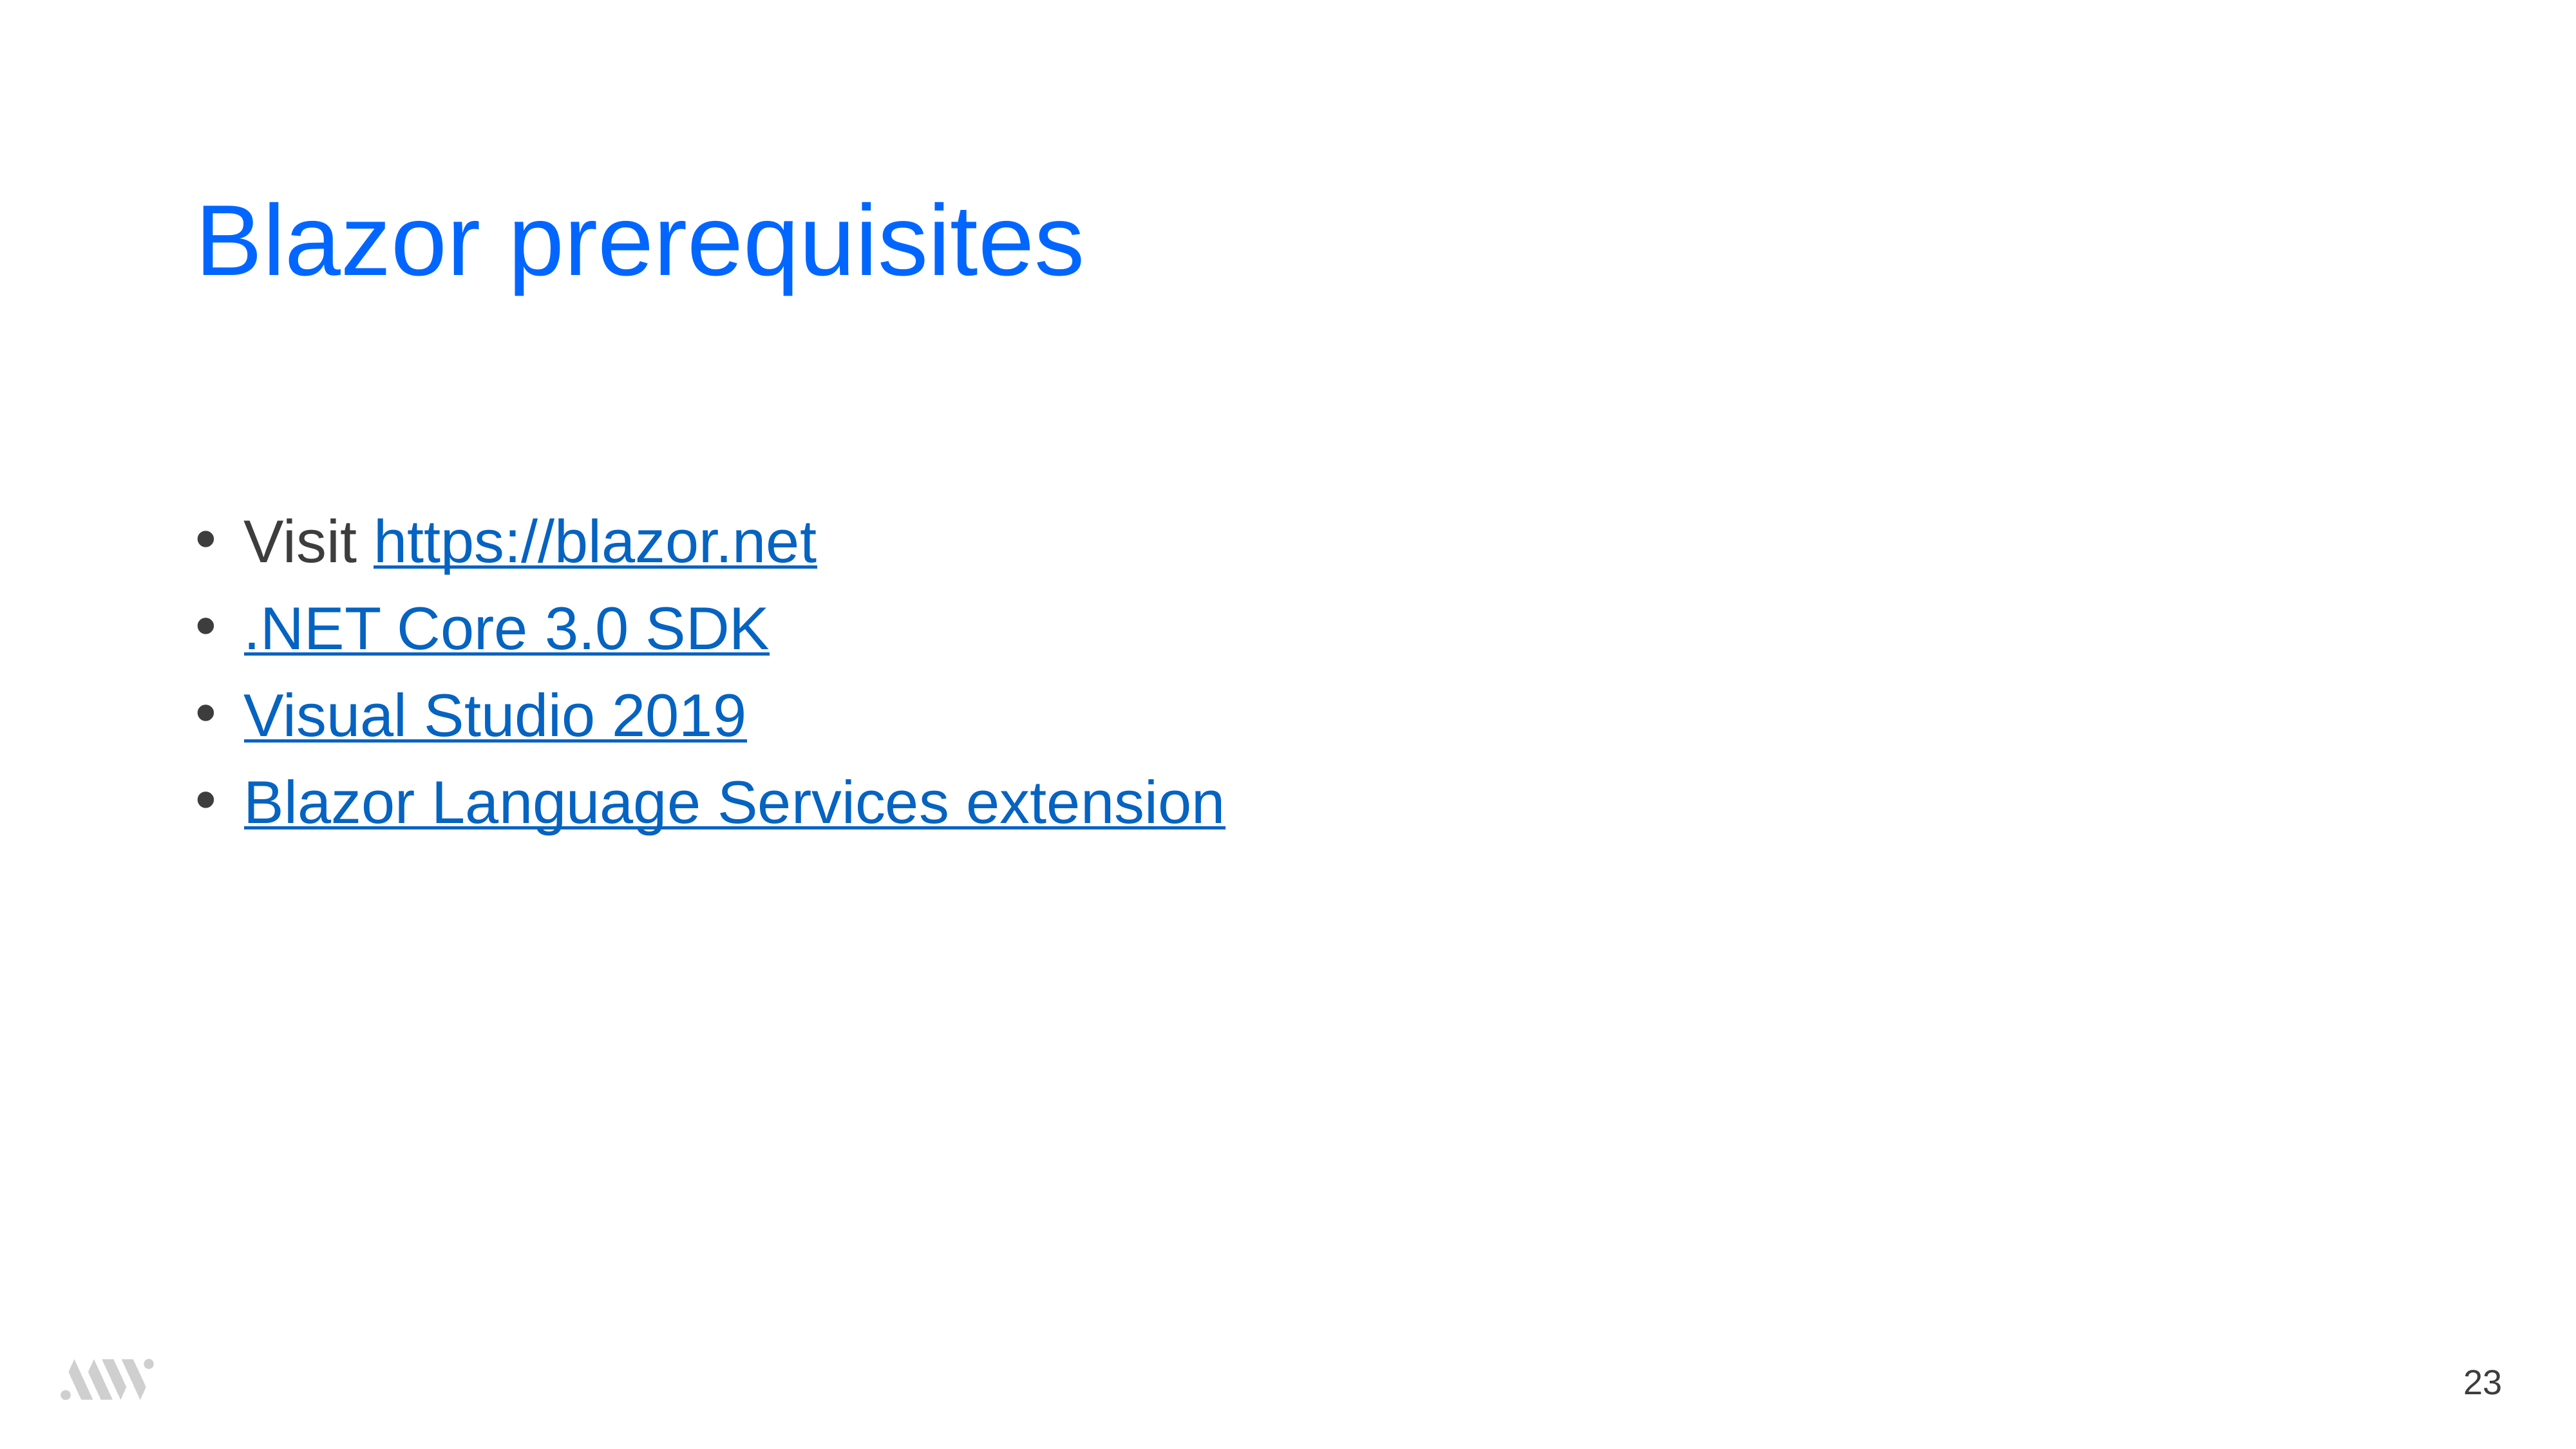

# Blazor prerequisites

Visit https://blazor.net
.NET Core 3.0 SDK
Visual Studio 2019
Blazor Language Services extension

23